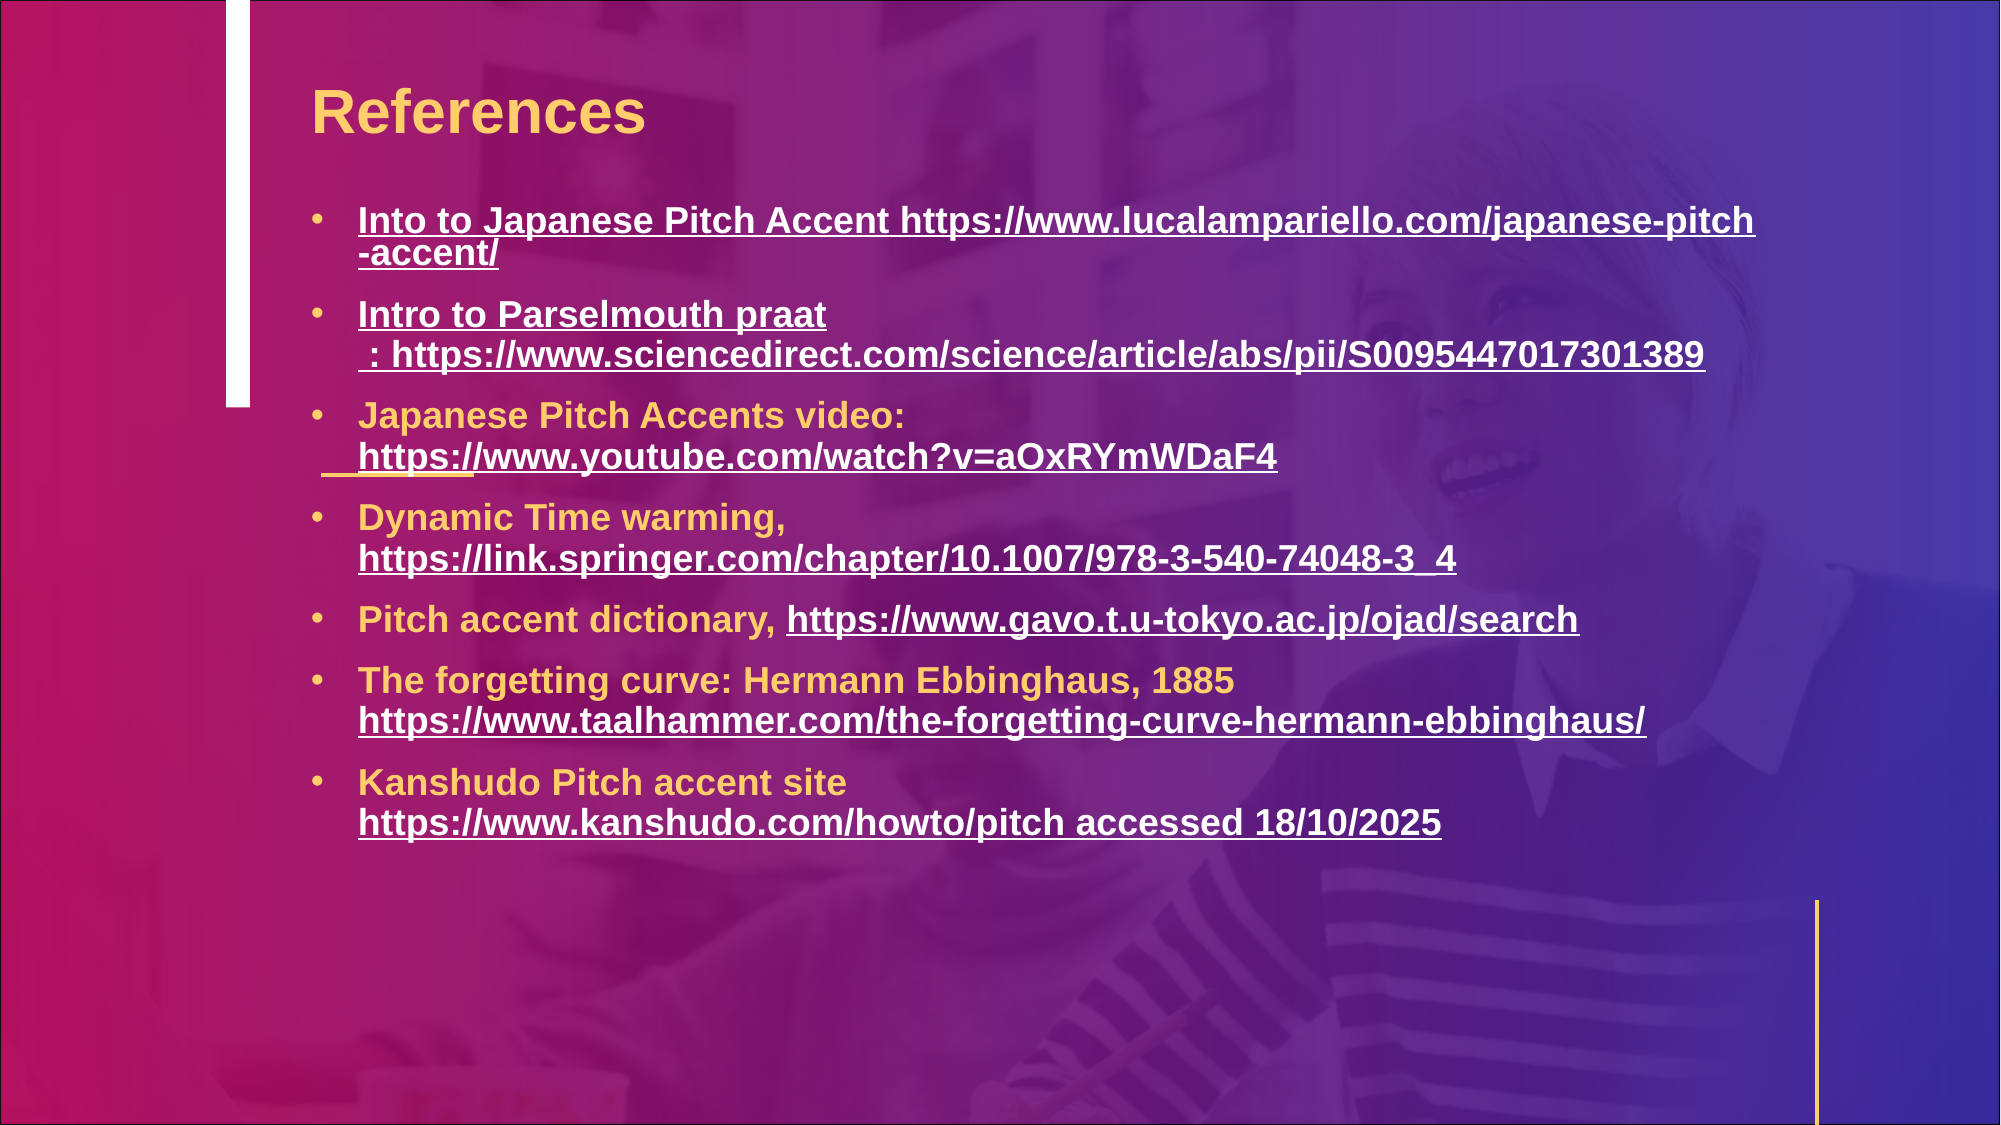

References
Into to Japanese Pitch Accent https://www.lucalampariello.com/japanese-pitch-accent/
Intro to Parselmouth praat : https://www.sciencedirect.com/science/article/abs/pii/S0095447017301389
Japanese Pitch Accents video: https://www.youtube.com/watch?v=aOxRYmWDaF4
Dynamic Time warming, https://link.springer.com/chapter/10.1007/978-3-540-74048-3_4
Pitch accent dictionary, https://www.gavo.t.u-tokyo.ac.jp/ojad/search
The forgetting curve: Hermann Ebbinghaus, 1885 https://www.taalhammer.com/the-forgetting-curve-hermann-ebbinghaus/
Kanshudo Pitch accent site https://www.kanshudo.com/howto/pitch accessed 18/10/2025